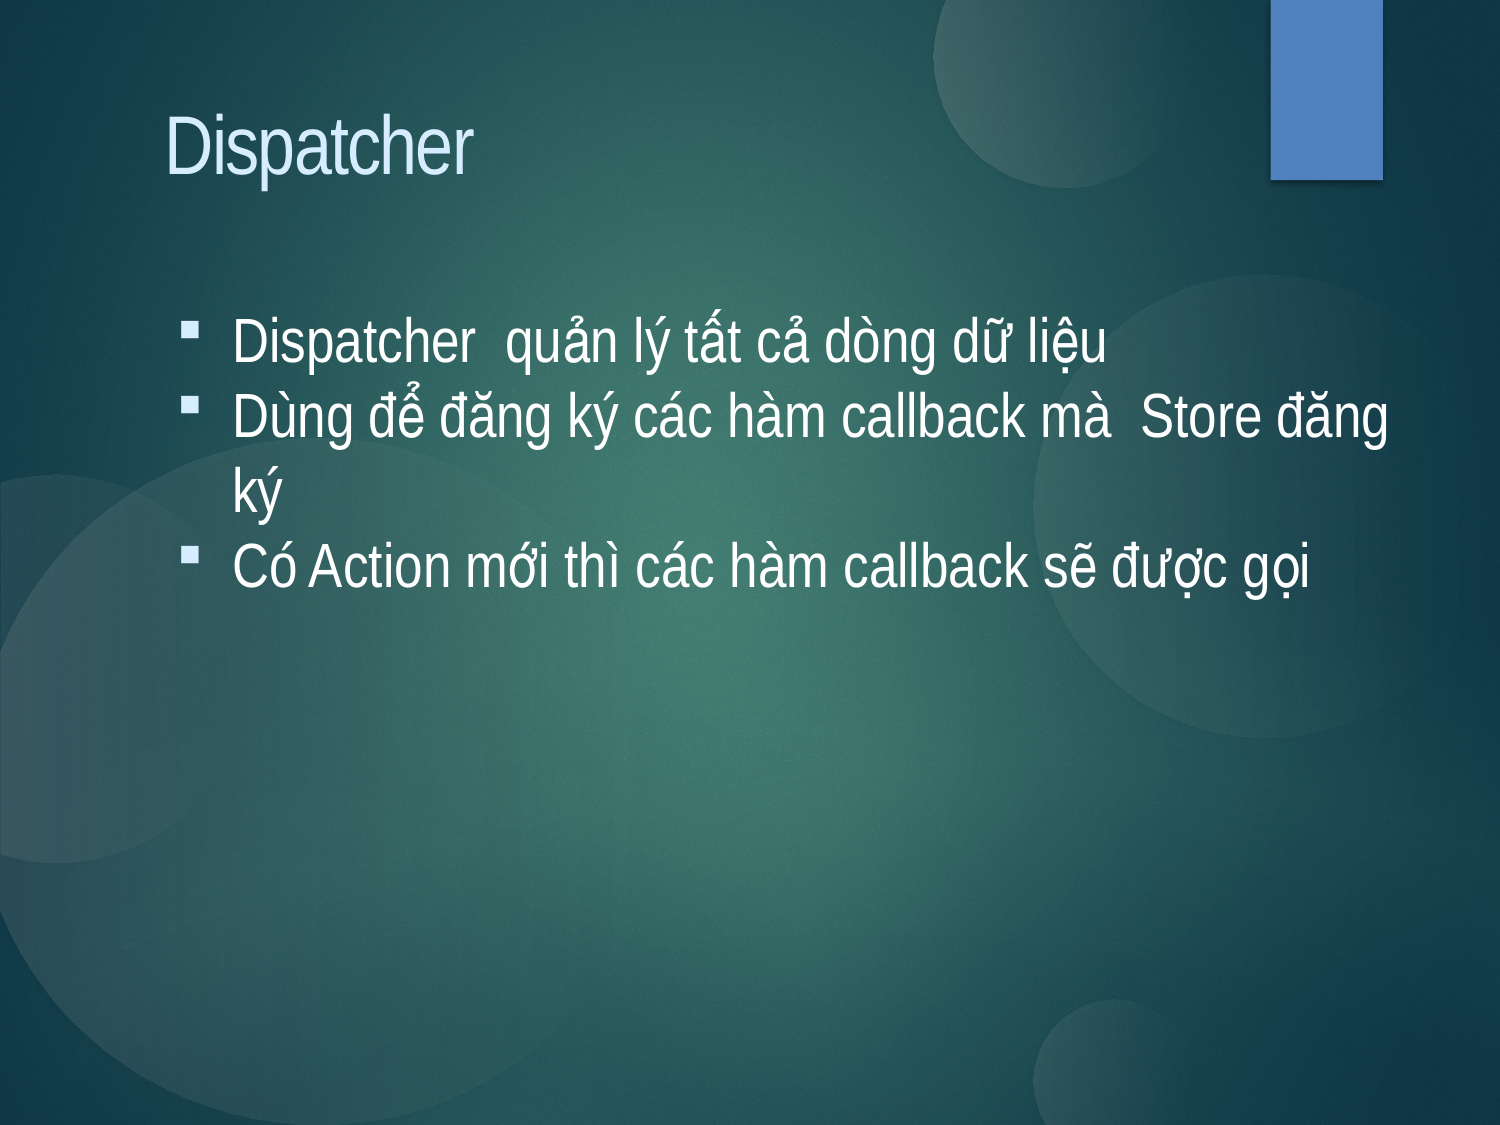

Dispatcher
Dispatcher  quản lý tất cả dòng dữ liệu
Dùng để đăng ký các hàm callback mà  Store đăng ký
Có Action mới thì các hàm callback sẽ được gọi